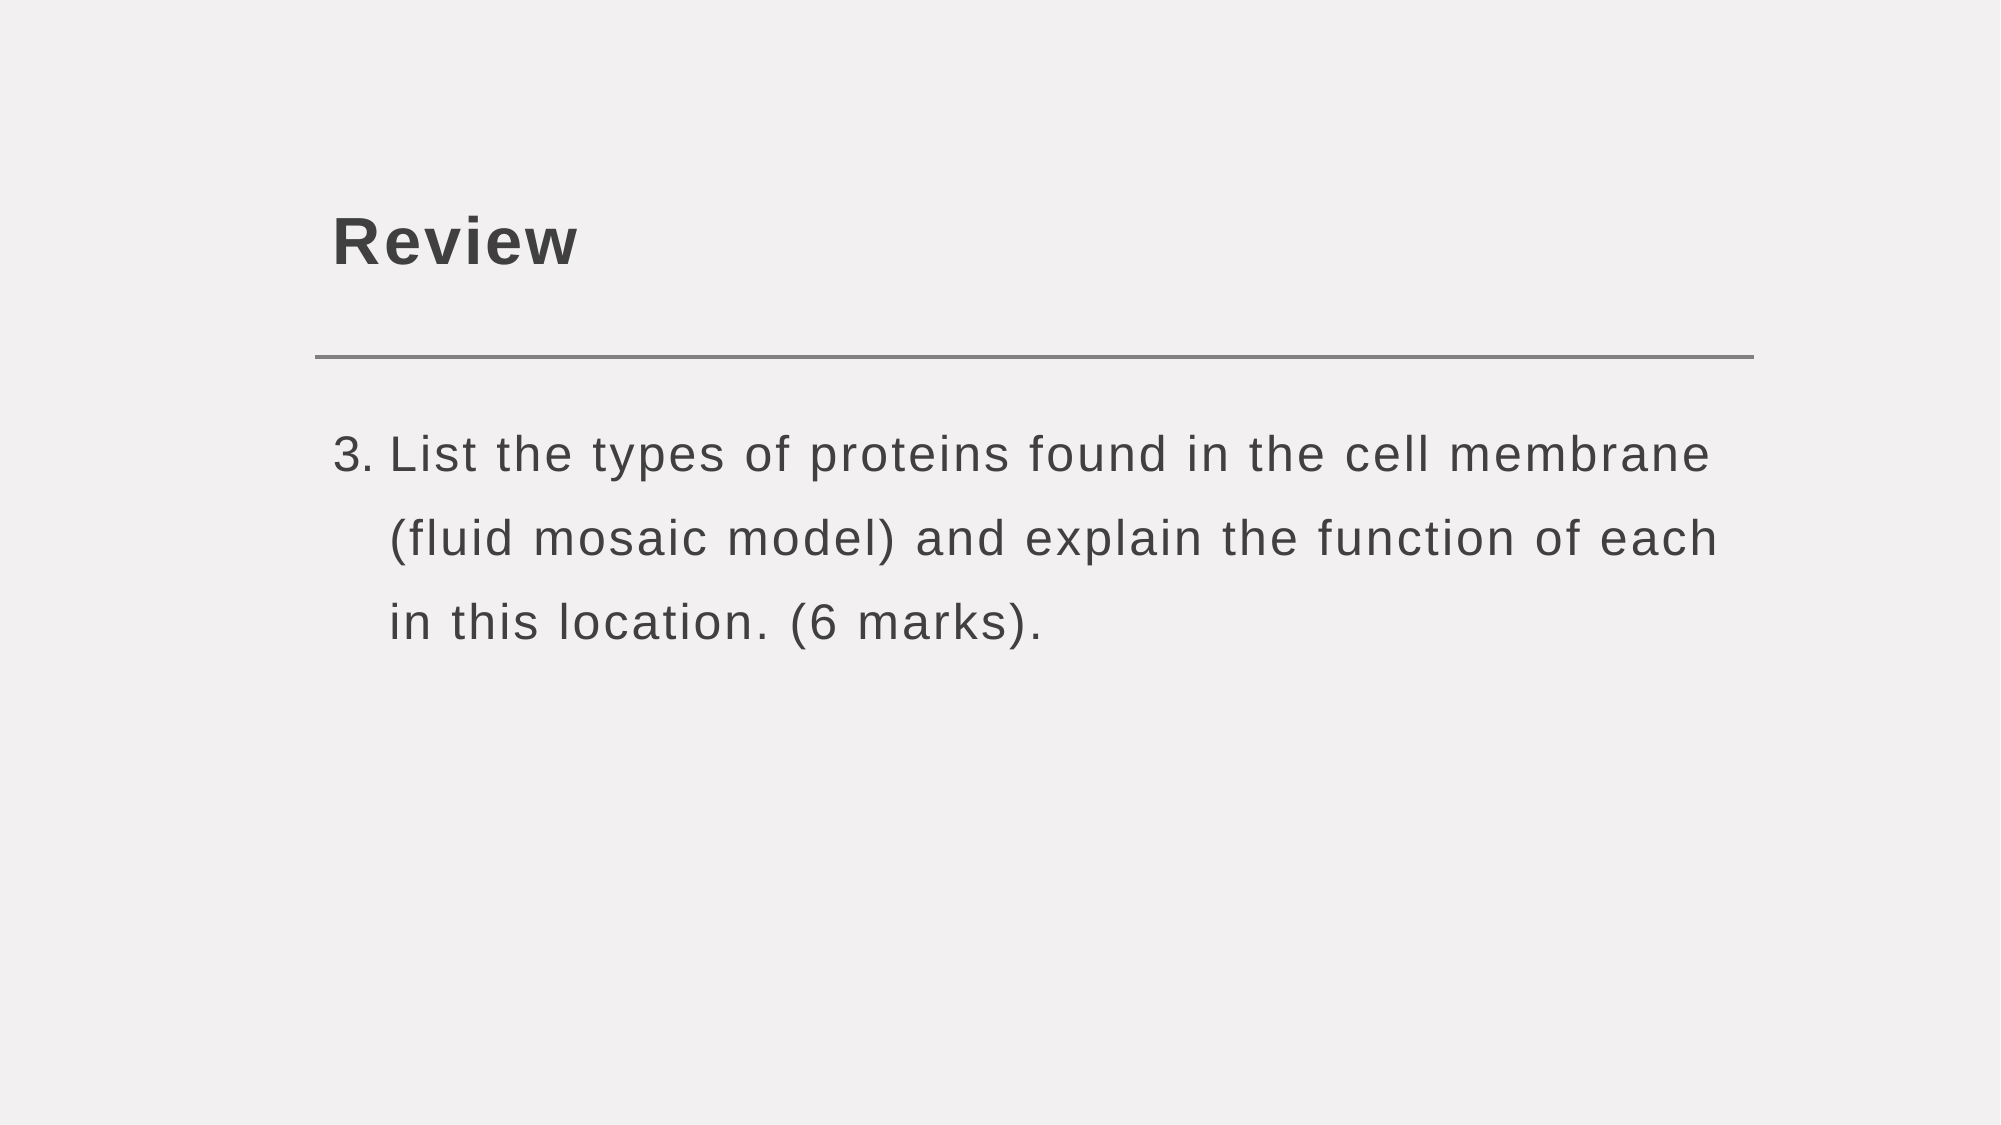

# Review
List the types of proteins found in the cell membrane (fluid mosaic model) and explain the function of each in this location. (6 marks).